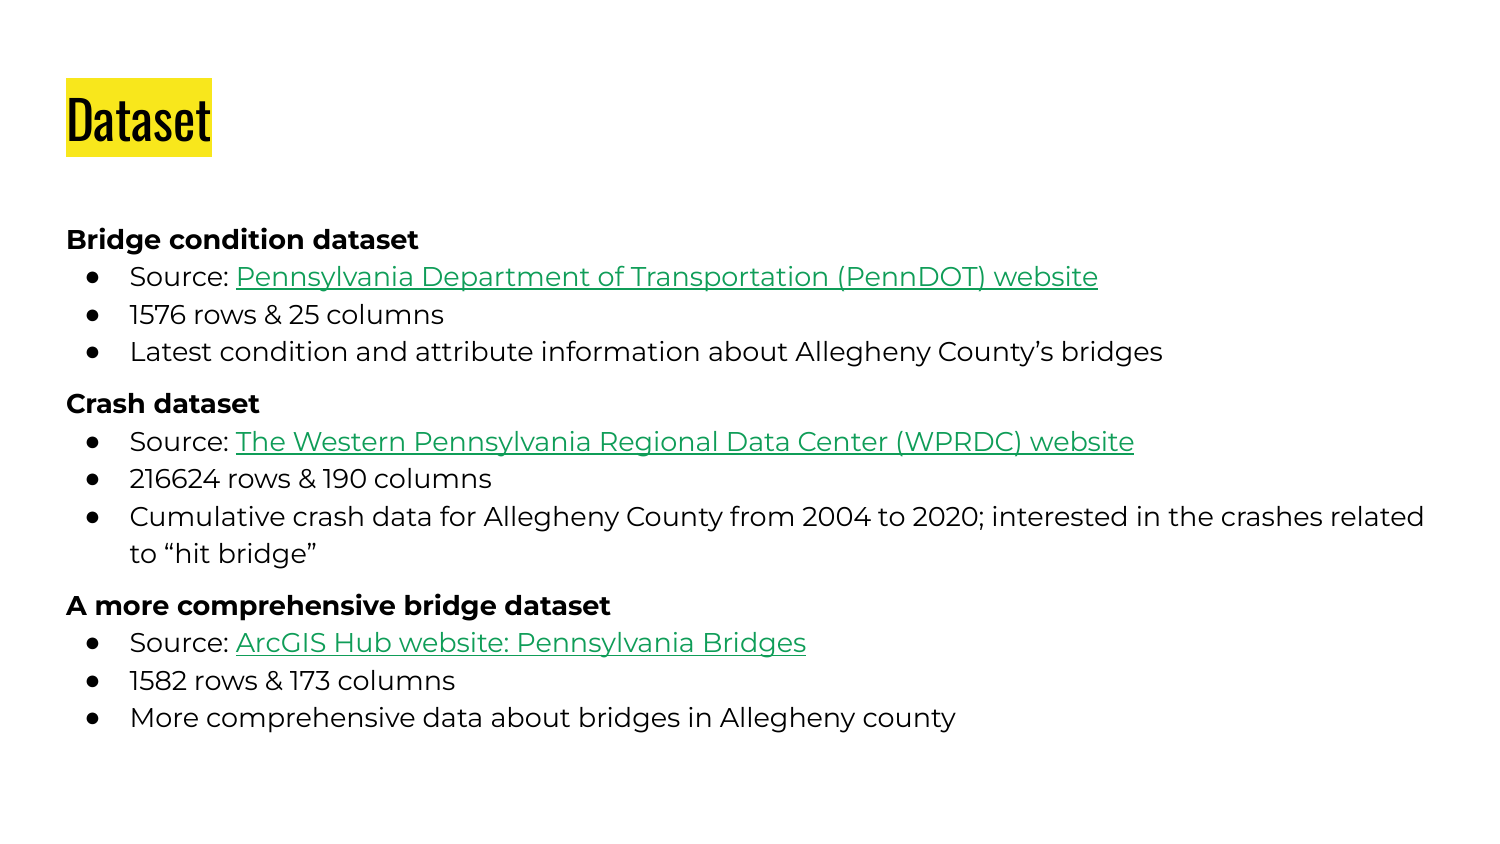

# Dataset
Bridge condition dataset
Source: Pennsylvania Department of Transportation (PennDOT) website
1576 rows & 25 columns
Latest condition and attribute information about Allegheny County’s bridges
Crash dataset
Source: The Western Pennsylvania Regional Data Center (WPRDC) website
216624 rows & 190 columns
Cumulative crash data for Allegheny County from 2004 to 2020; interested in the crashes related to “hit bridge”
A more comprehensive bridge dataset
Source: ArcGIS Hub website: Pennsylvania Bridges
1582 rows & 173 columns
More comprehensive data about bridges in Allegheny county